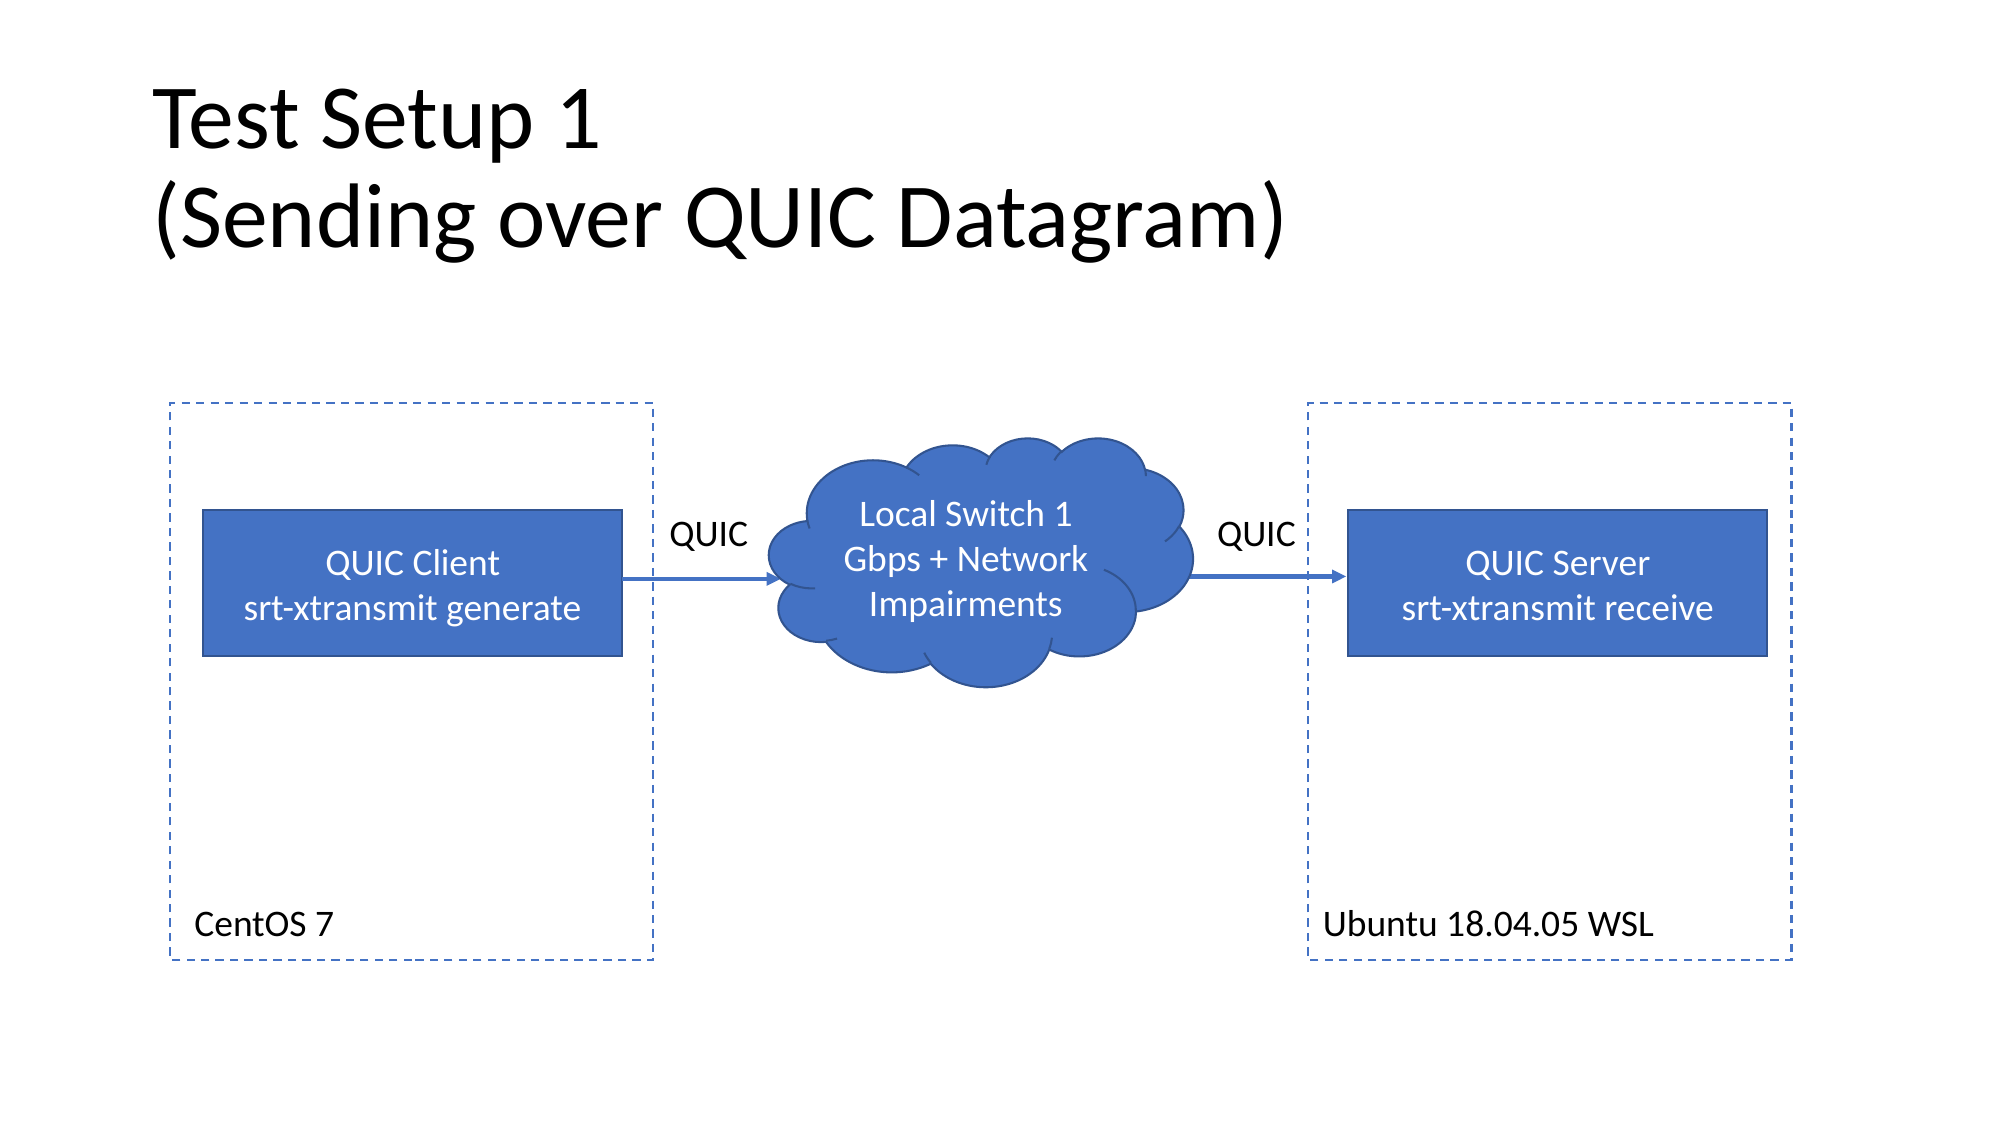

# Test Setup 1 (Sending over QUIC Datagram)

Local Switch 1 Gbps + Network Impairments
QUIC
QUIC
QUIC Server
srt-xtransmit receive
QUIC Client
srt-xtransmit generate
Ubuntu 18.04.05 WSL
CentOS 7